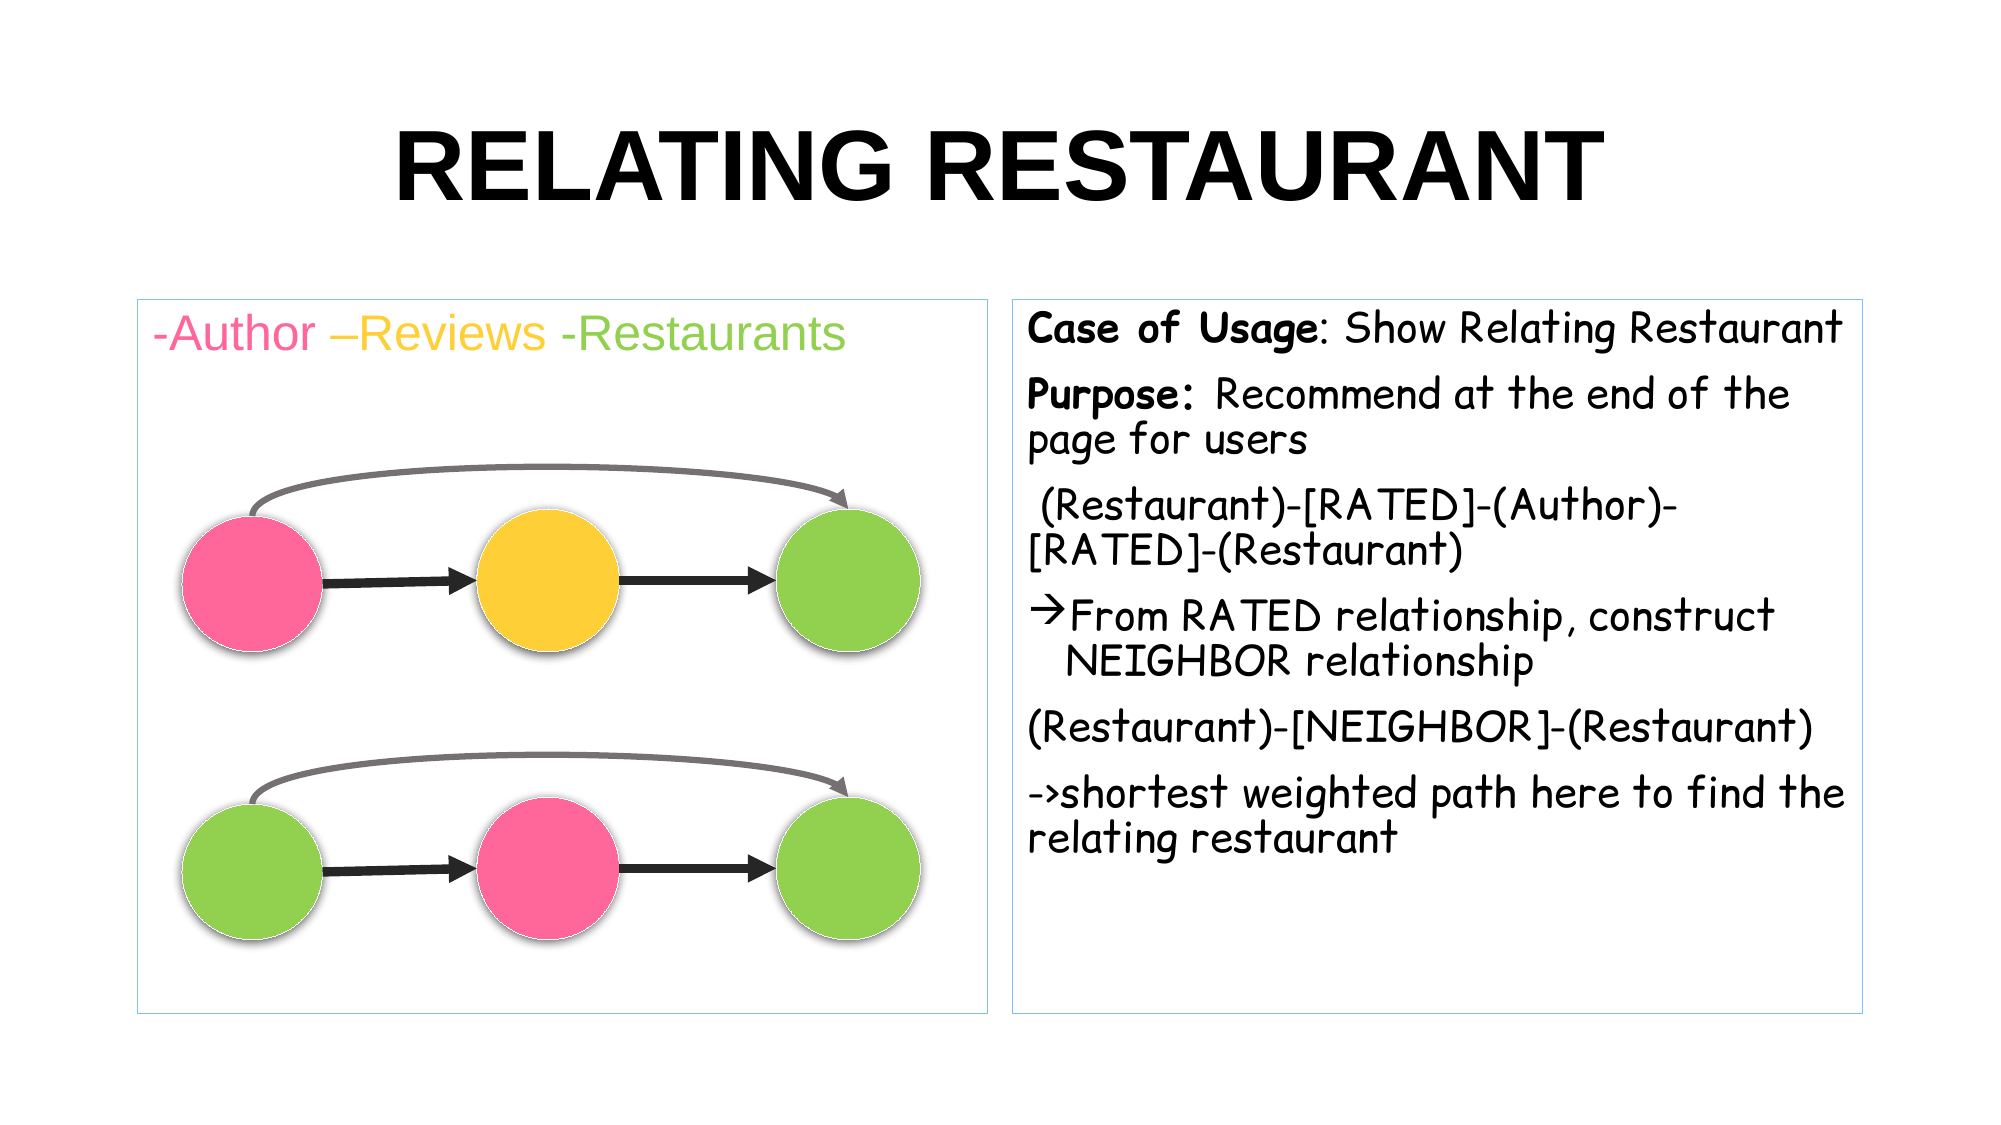

# RELATING RESTAURANT
-Author –Reviews -Restaurants

Case of Usage: Show Relating Restaurant
Purpose: Recommend at the end of the page for users
 (Restaurant)-[RATED]-(Author)-[RATED]-(Restaurant)
From RATED relationship, construct NEIGHBOR relationship
(Restaurant)-[NEIGHBOR]-(Restaurant)
->shortest weighted path here to find the relating restaurant